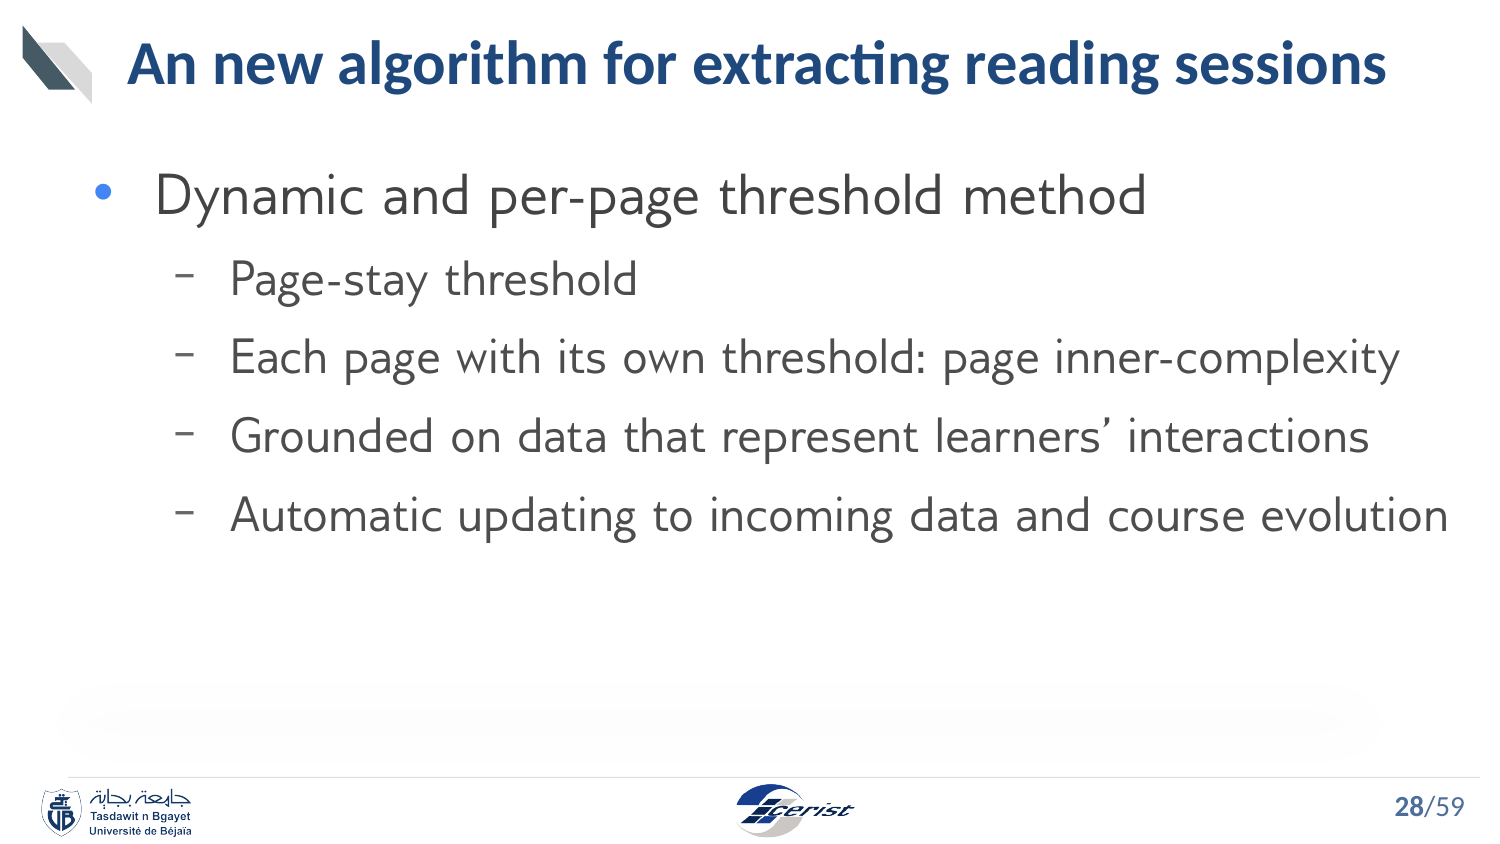

# An new algorithm for extracting reading sessions
Dynamic and per-page threshold method
Page-stay threshold
Each page with its own threshold: page inner-complexity
Grounded on data that represent learners’ interactions
Automatic updating to incoming data and course evolution

28/59